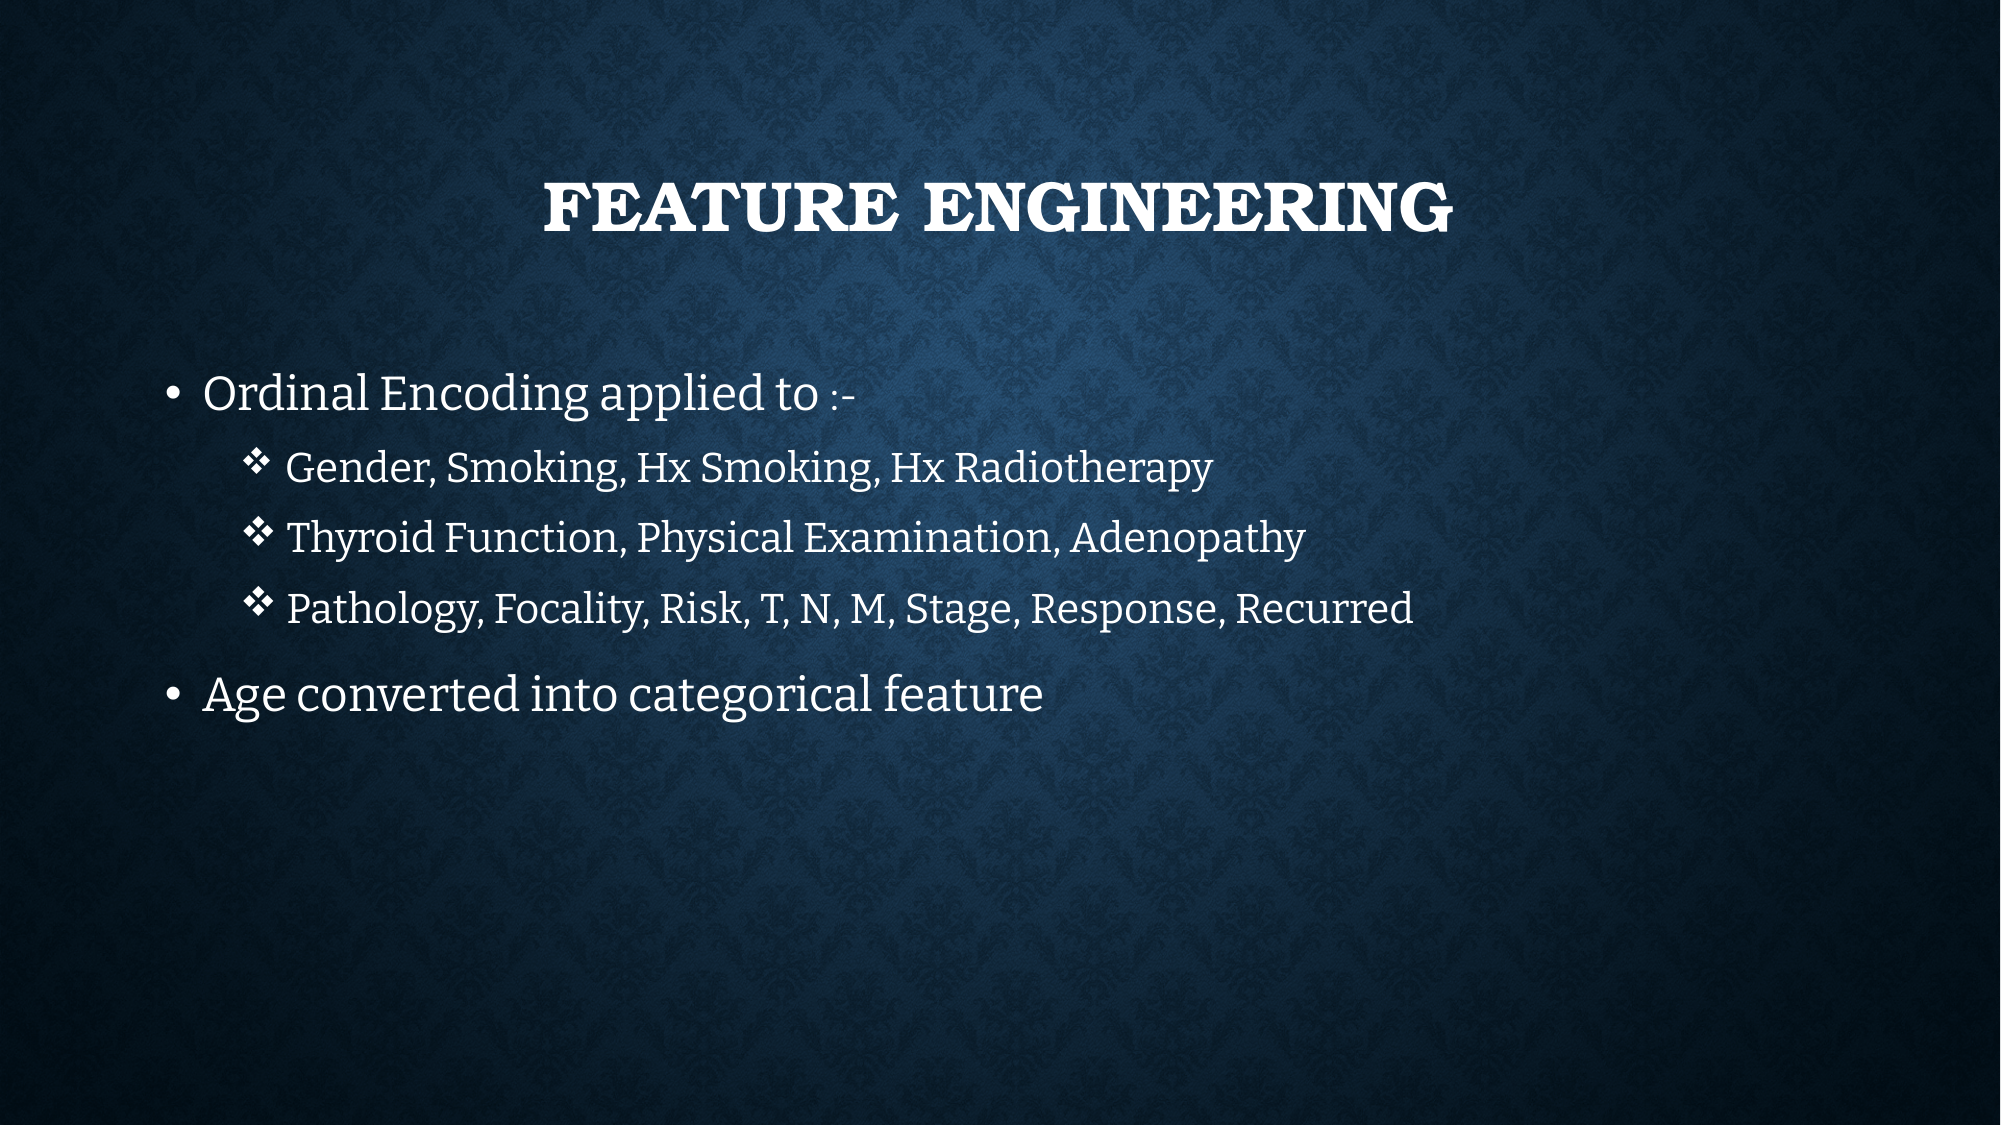

# Feature engineering
Ordinal Encoding applied to :-
 Gender, Smoking, Hx Smoking, Hx Radiotherapy
 Thyroid Function, Physical Examination, Adenopathy
 Pathology, Focality, Risk, T, N, M, Stage, Response, Recurred
Age converted into categorical feature